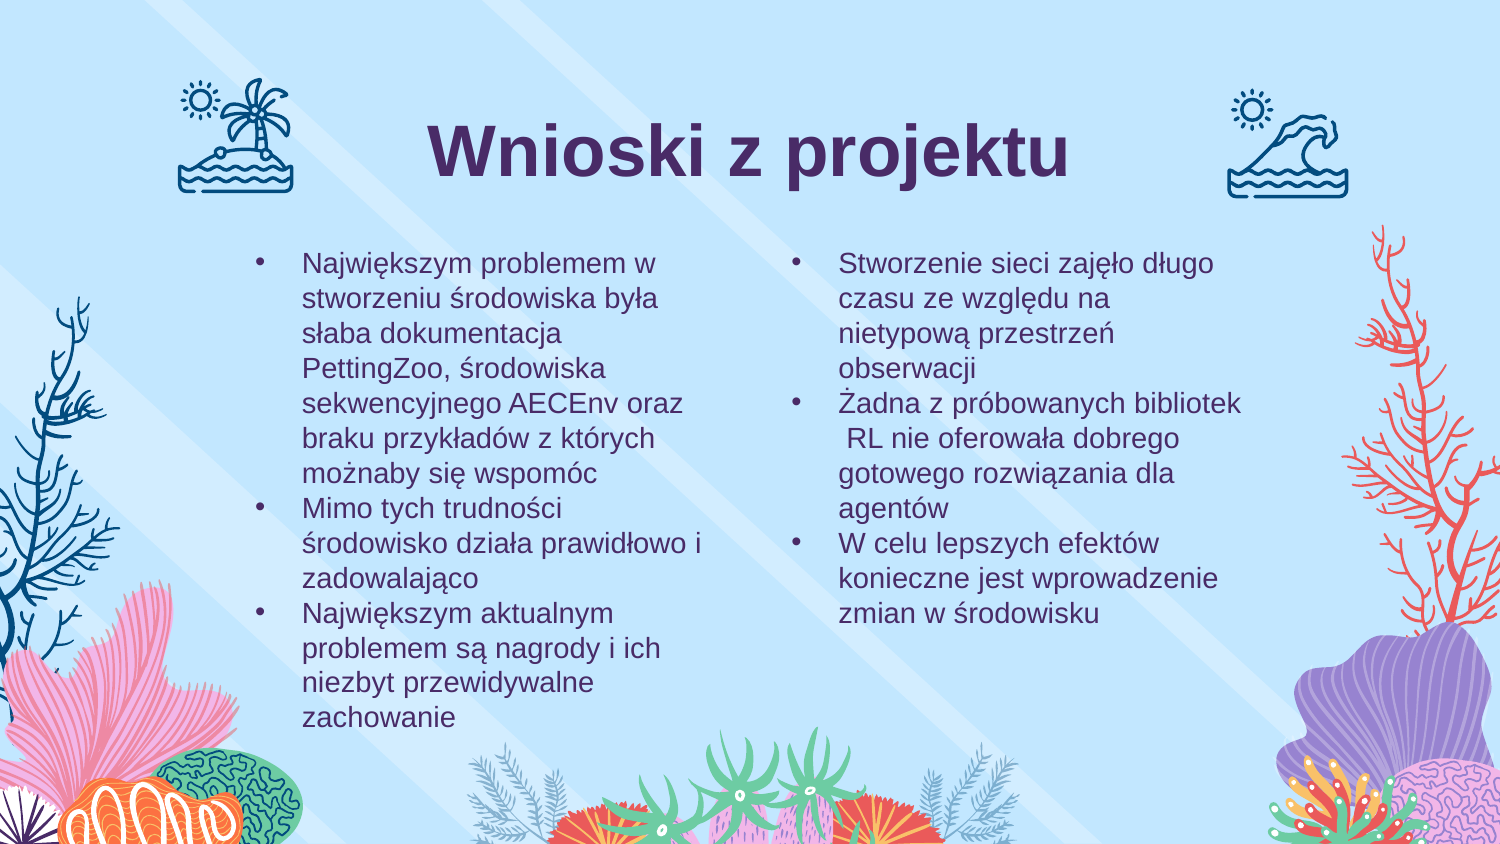

# Wnioski z projektu

Największym problemem w stworzeniu środowiska była słaba dokumentacja PettingZoo, środowiska sekwencyjnego AECEnv oraz braku przykładów z których możnaby się wspomóc
Mimo tych trudności środowisko działa prawidłowo i zadowalająco
Największym aktualnym problemem są nagrody i ich niezbyt przewidywalne zachowanie
Stworzenie sieci zajęło długo czasu ze względu na nietypową przestrzeń obserwacji
Żadna z próbowanych bibliotek  RL nie oferowała dobrego gotowego rozwiązania dla agentów
W celu lepszych efektów konieczne jest wprowadzenie zmian w środowisku